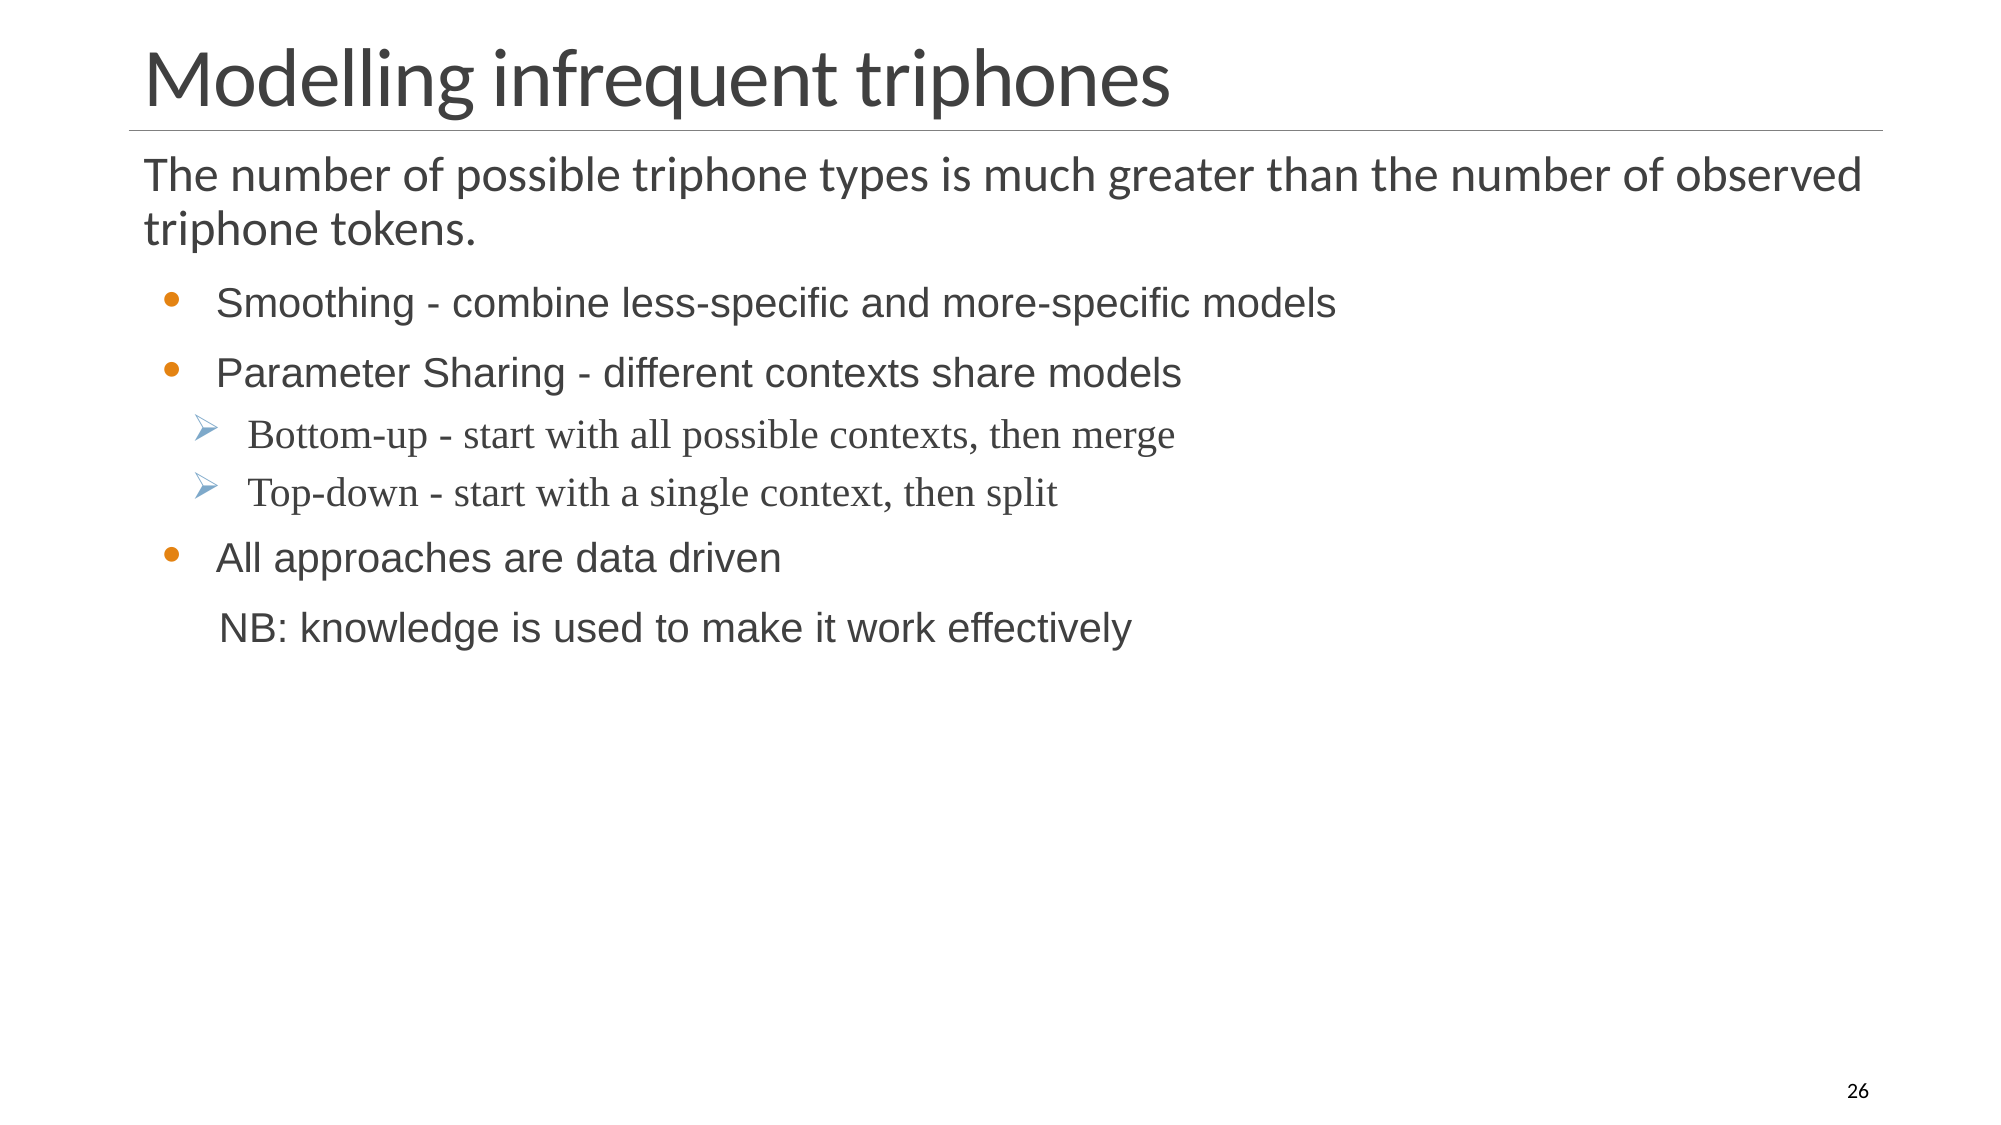

# Modelling infrequent triphones
The number of possible triphone types is much greater than the number of observed triphone tokens.
Smoothing - combine less-specific and more-specific models
Parameter Sharing - different contexts share models
Bottom-up - start with all possible contexts, then merge
Top-down - start with a single context, then split
All approaches are data driven
     NB: knowledge is used to make it work effectively
26